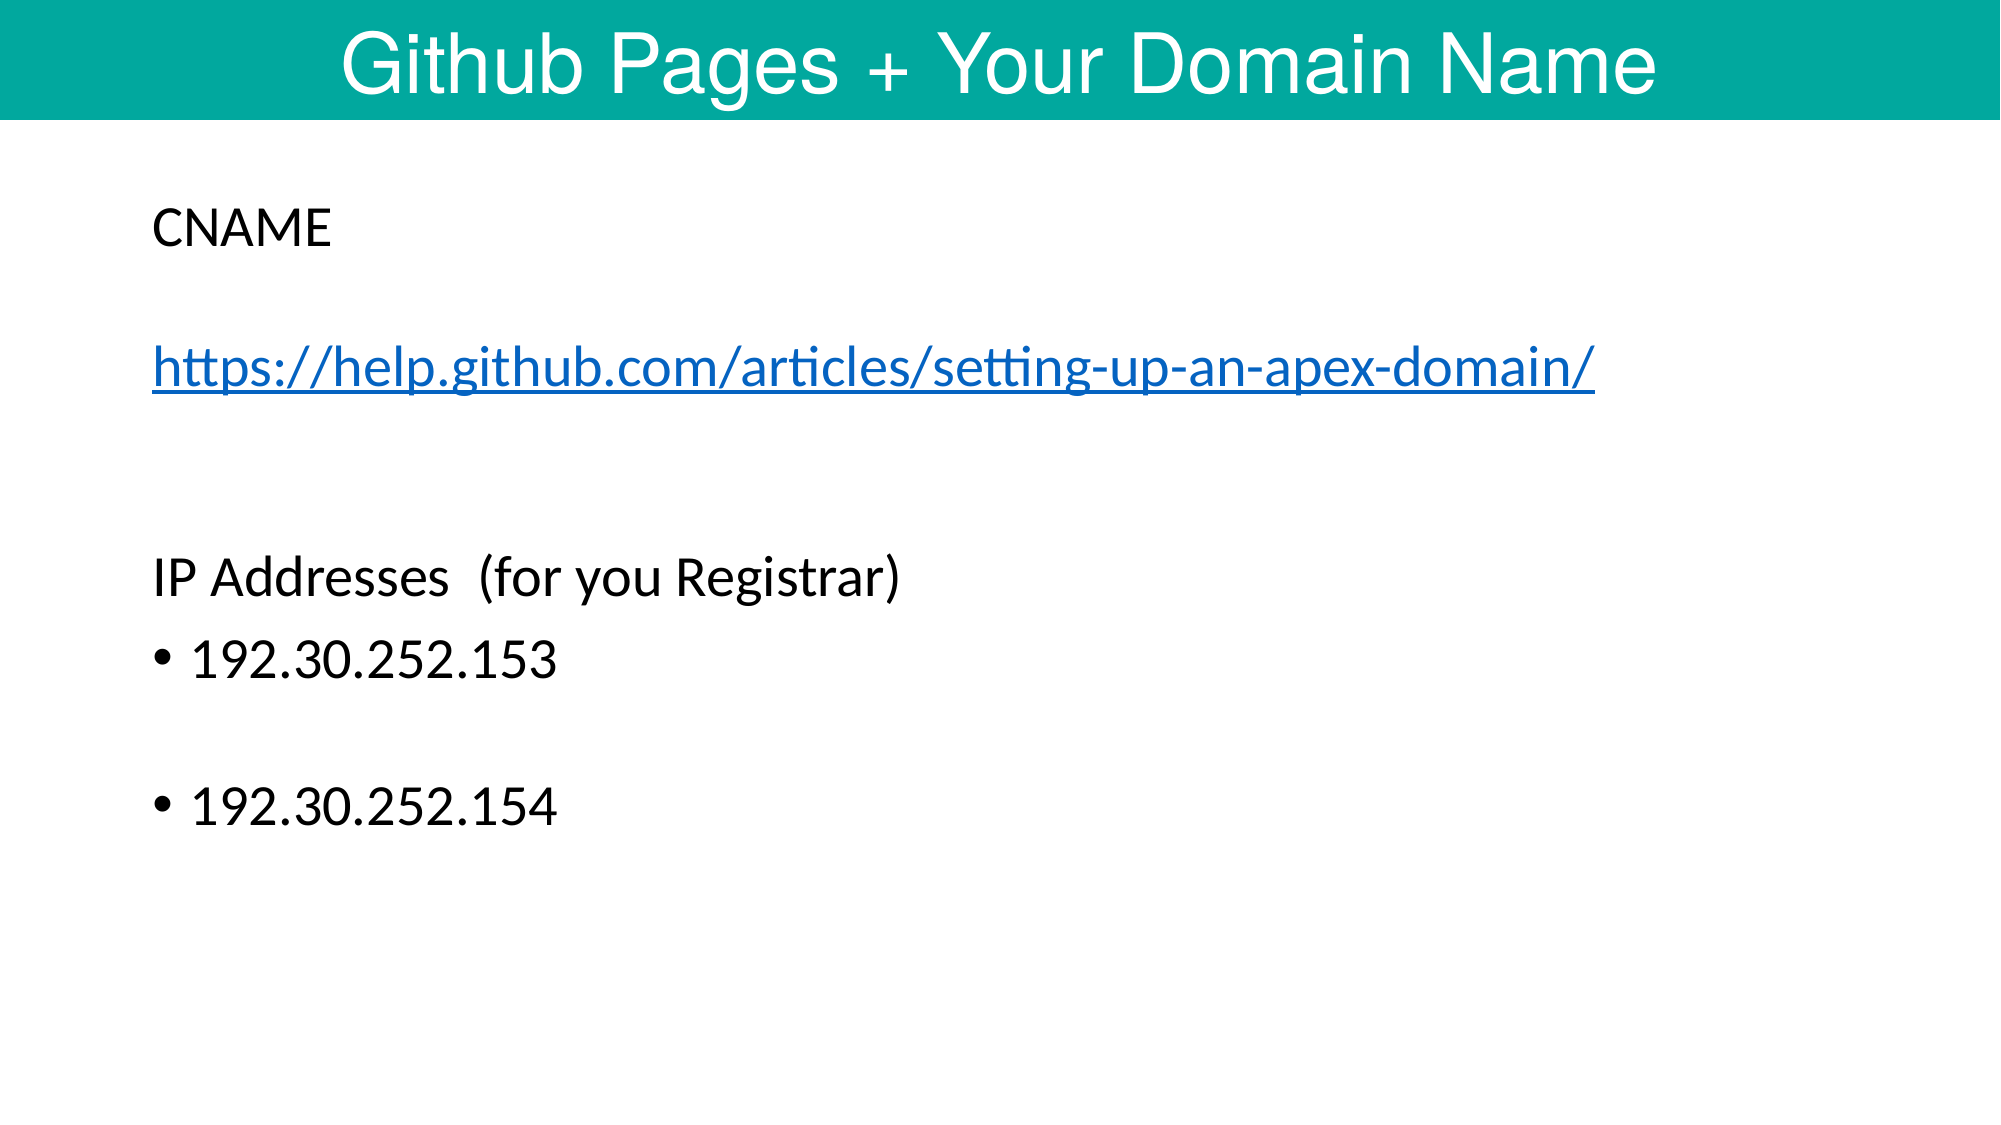

Github Pages + Your Domain Name
CNAME

https://help.github.com/articles/setting-up-an-apex-domain/

IP Addresses  (for you Registrar)
192.30.252.153
192.30.252.154